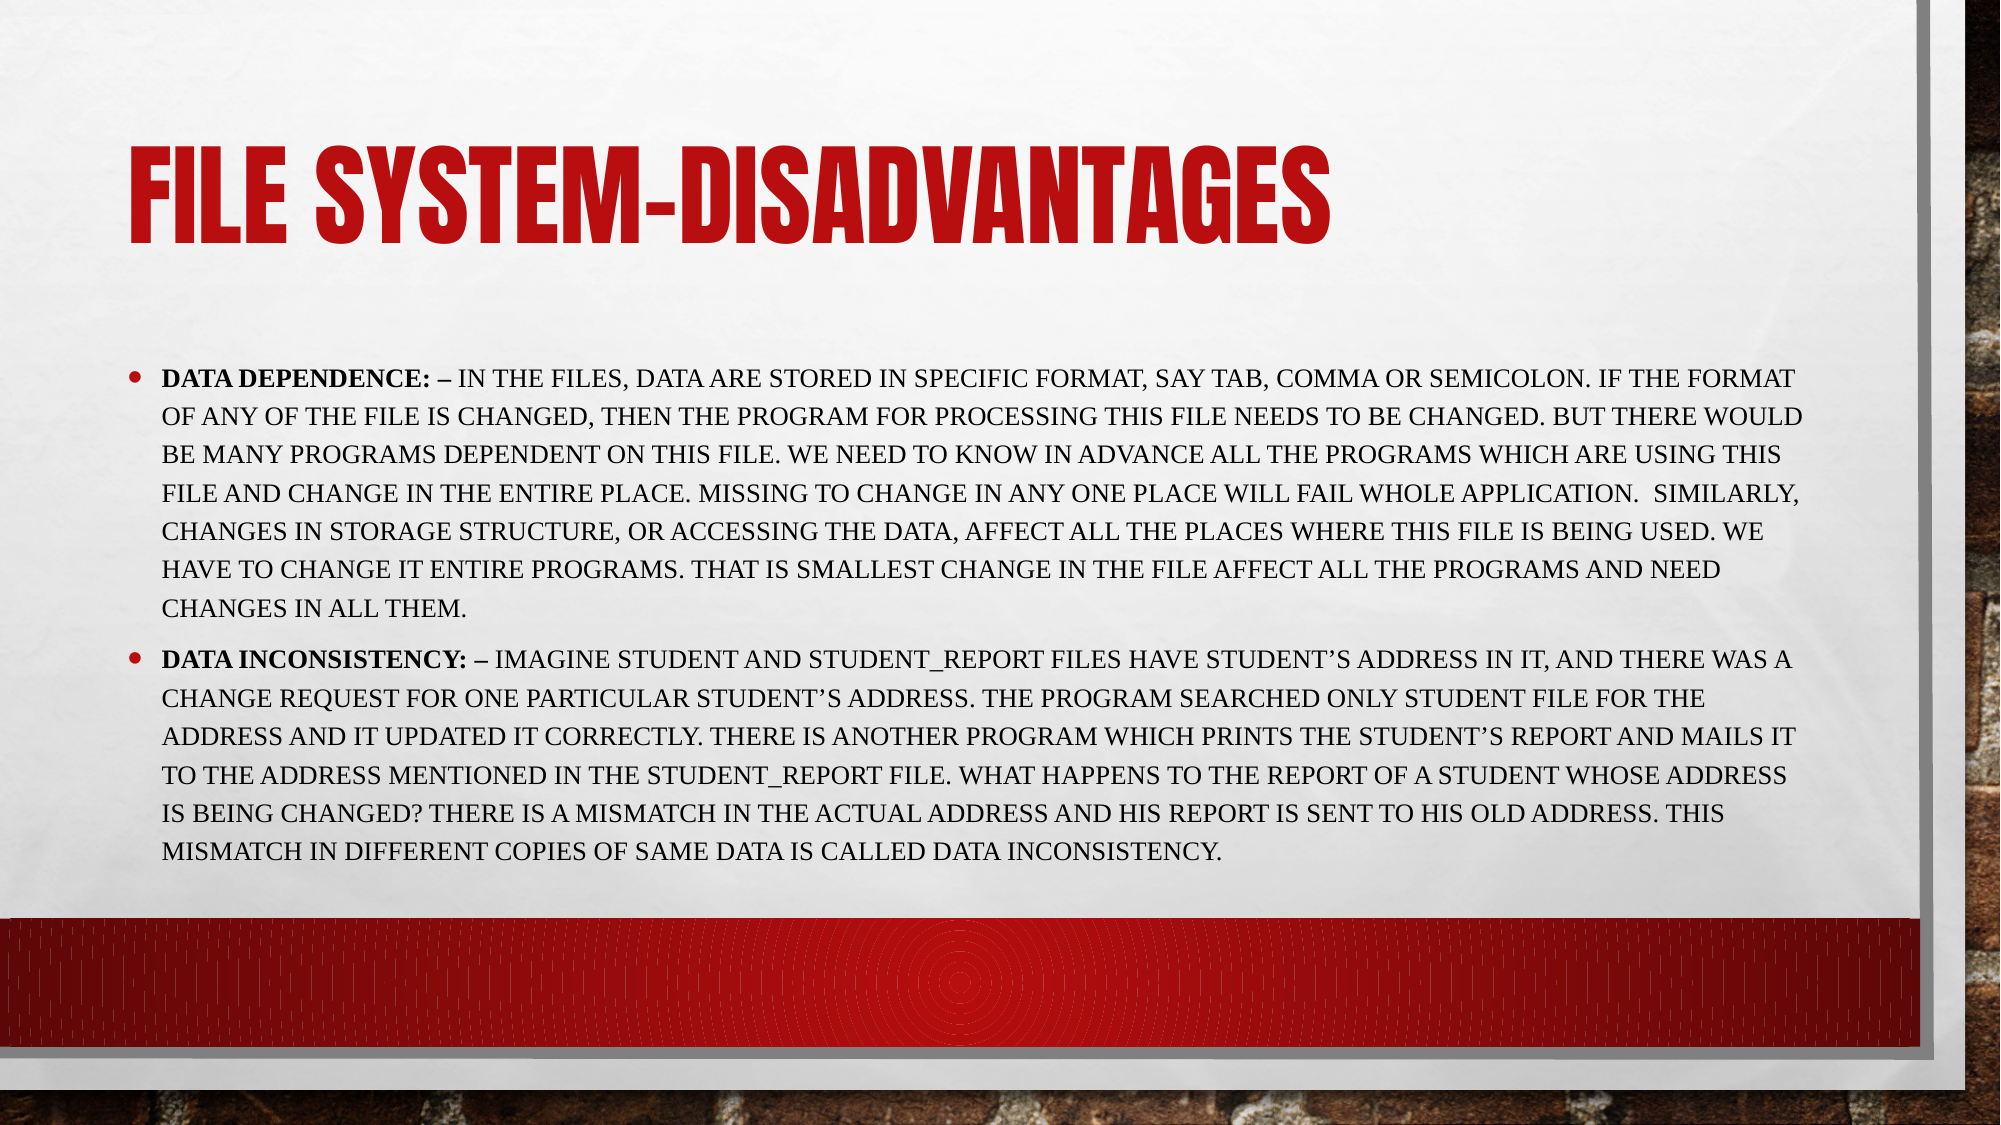

# FILE SYSTEM-DISADVANTAGES
Data Dependence: – In the files, data are stored in specific format, say tab, comma or semicolon. If the format of any of the file is changed, then the program for processing this file needs to be changed. But there would be many programs dependent on this file. We need to know in advance all the programs which are using this file and change in the entire place. Missing to change in any one place will fail whole application.  Similarly, changes in storage structure, or accessing the data, affect all the places where this file is being used. We have to change it entire programs. That is smallest change in the file affect all the programs and need changes in all them.
Data inconsistency: – Imagine Student and Student_Report files have student’s address in it, and there was a change request for one particular student’s address. The program searched only Student file for the address and it updated it correctly. There is another program which prints the student’s report and mails it to the address mentioned in the Student_Report file. What happens to the report of a student whose address is being changed? There is a mismatch in the actual address and his report is sent to his old address. This mismatch in different copies of same data is called data inconsistency.